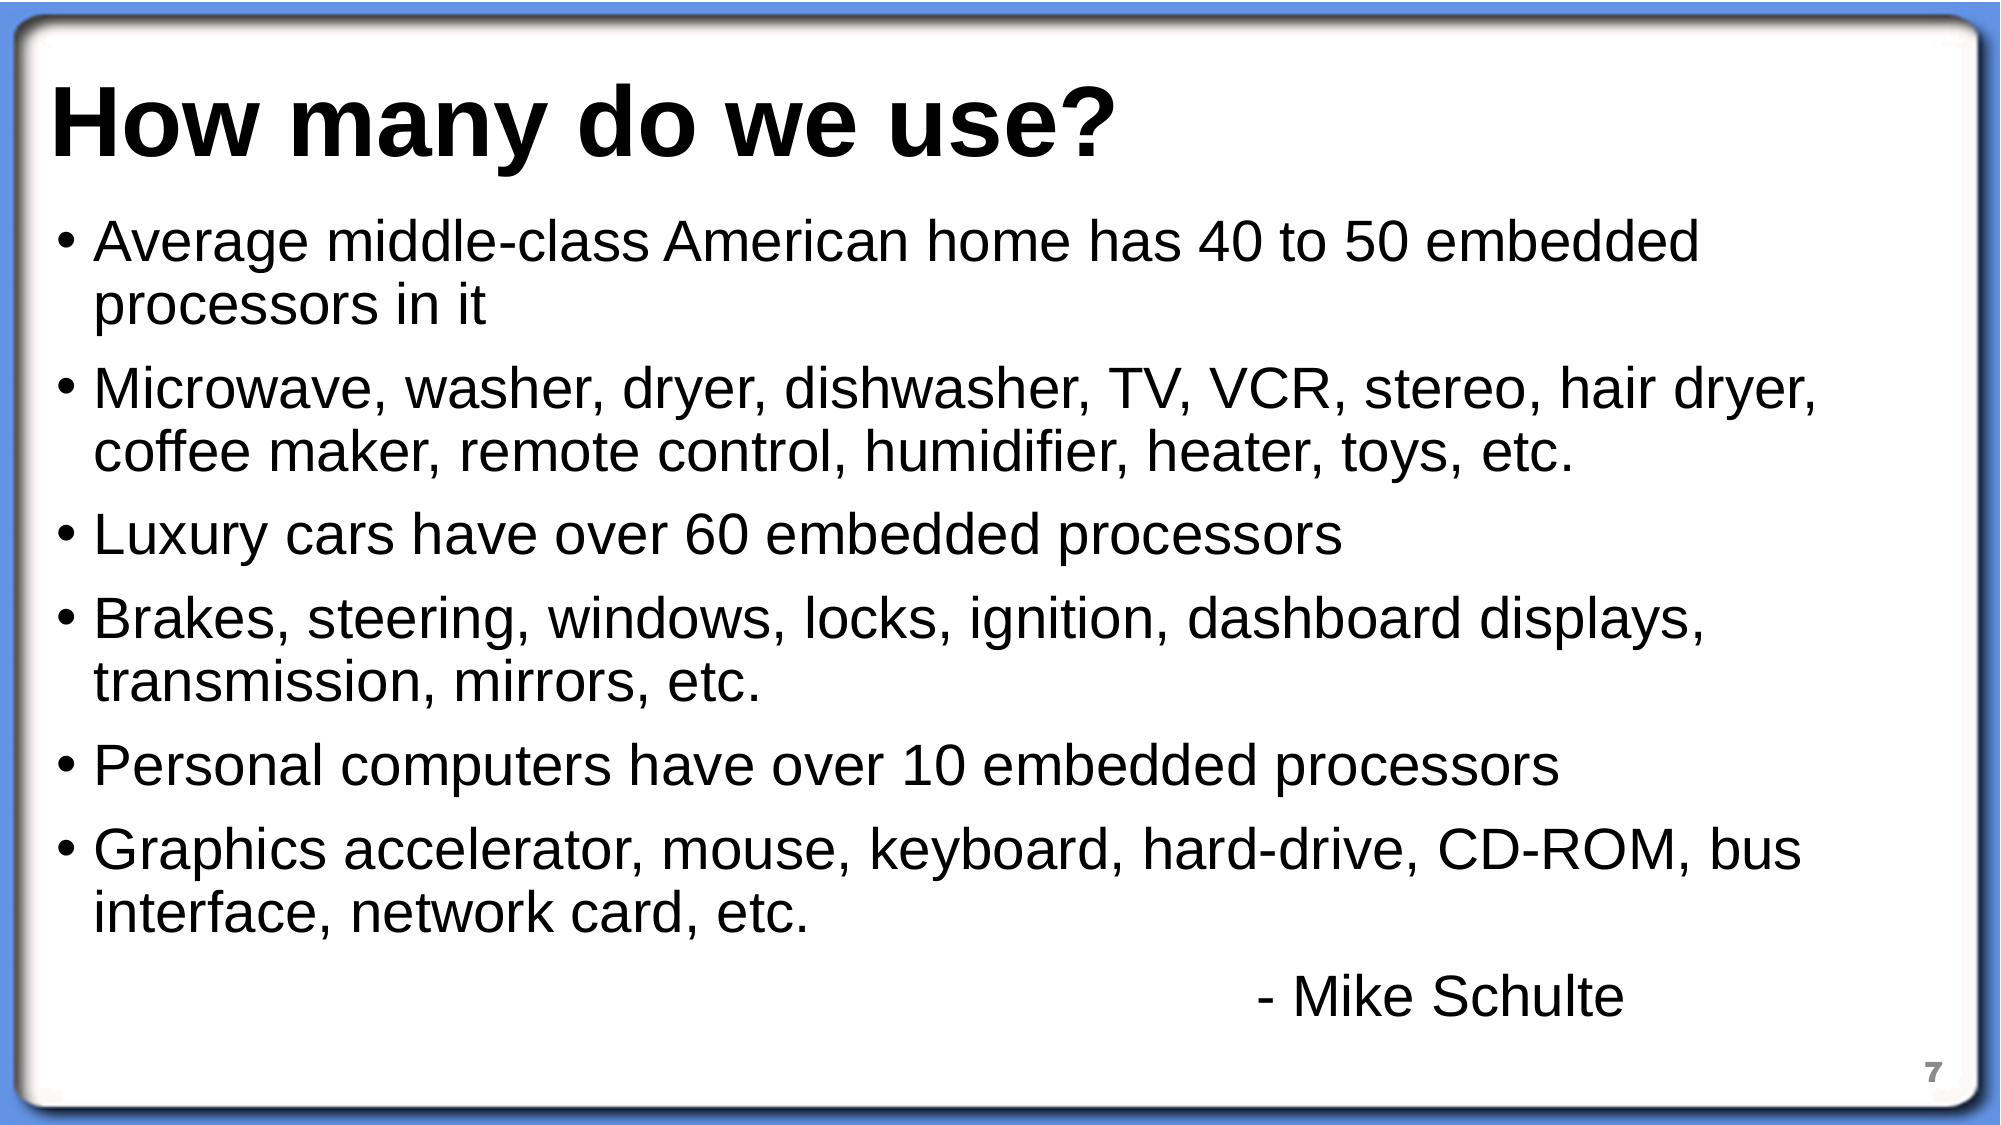

# How many do we use?
Average middle-class American home has 40 to 50 embedded processors in it
Microwave, washer, dryer, dishwasher, TV, VCR, stereo, hair dryer, coffee maker, remote control, humidifier, heater, toys, etc.
Luxury cars have over 60 embedded processors
Brakes, steering, windows, locks, ignition, dashboard displays, transmission, mirrors, etc.
Personal computers have over 10 embedded processors
Graphics accelerator, mouse, keyboard, hard-drive, CD-ROM, bus interface, network card, etc.
								- Mike Schulte

7